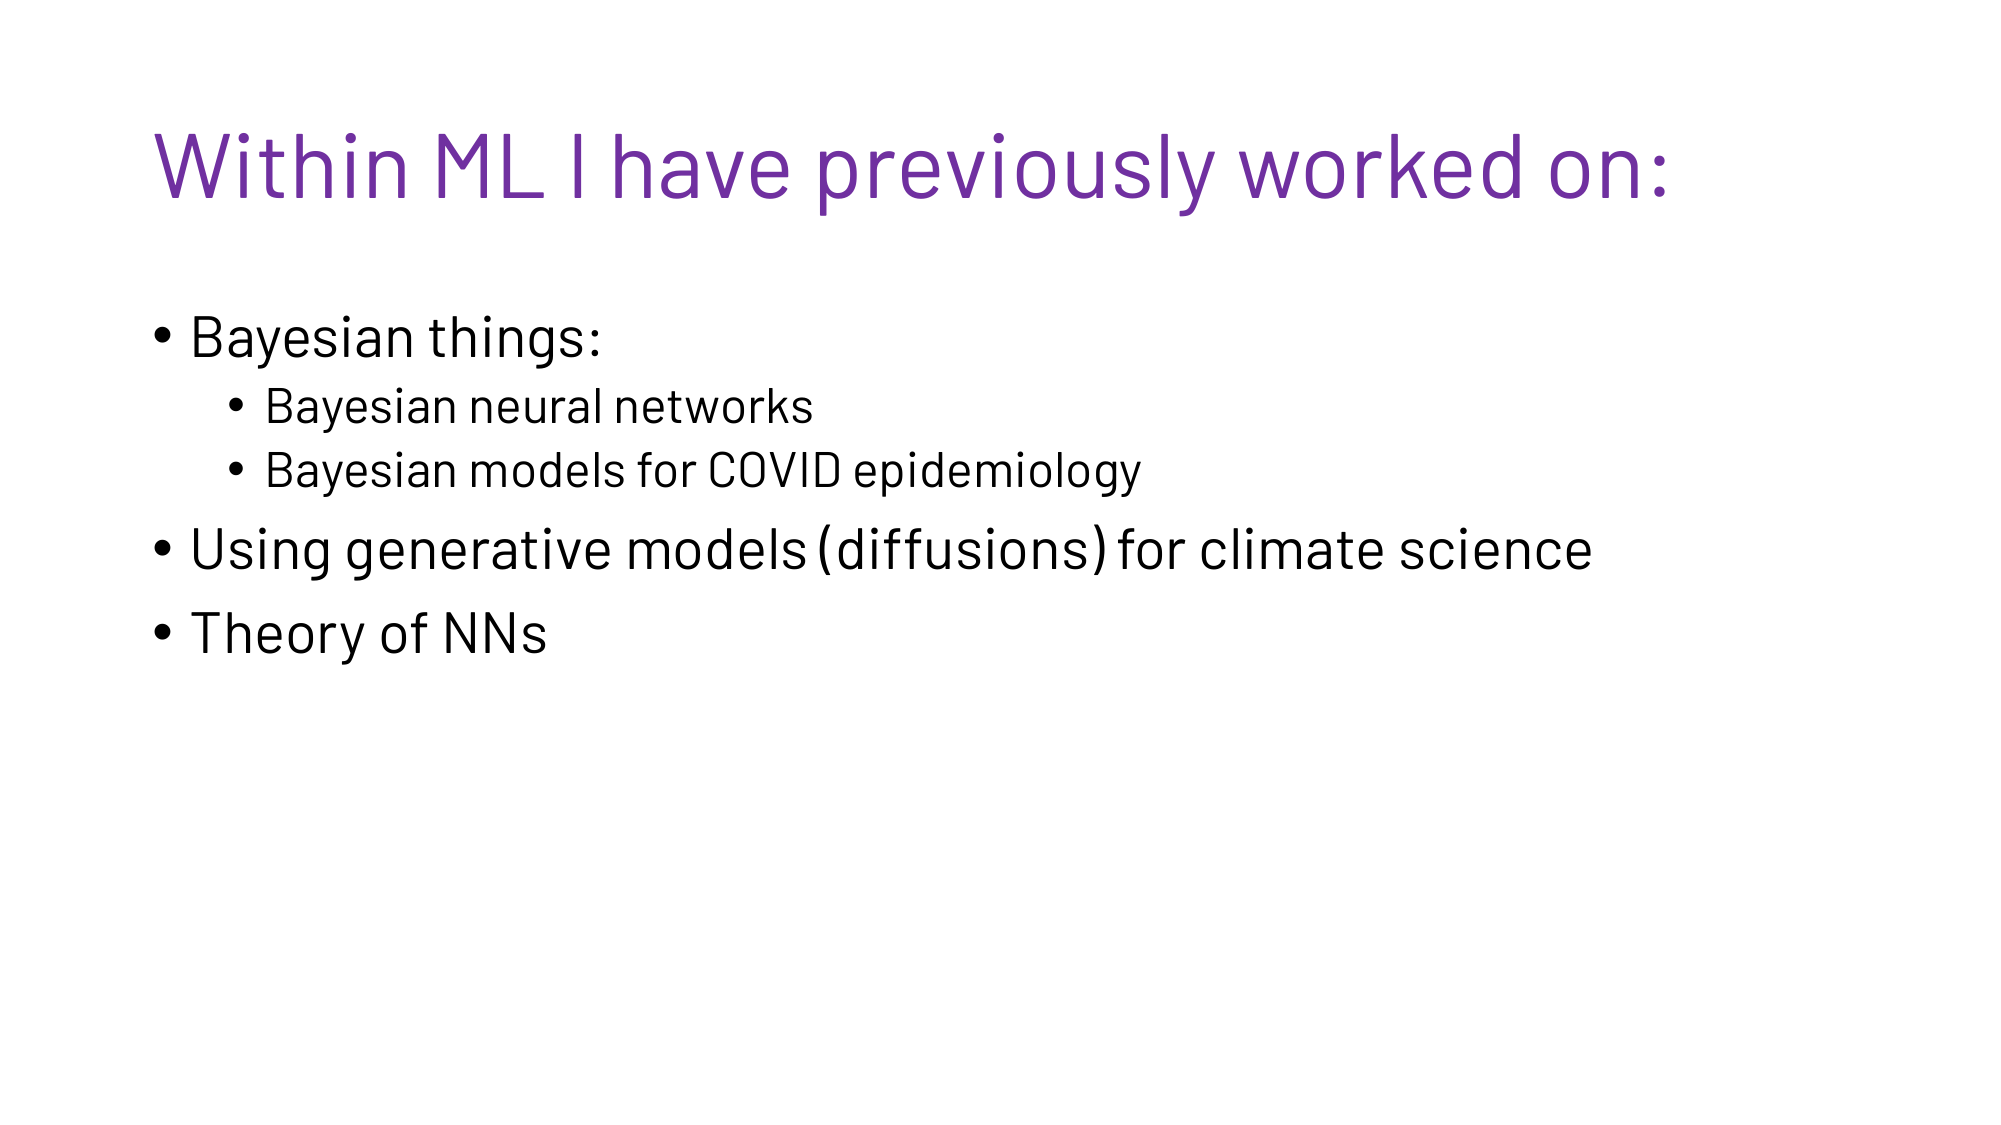

# Within ML I have previously worked on:
Bayesian things:
Bayesian neural networks
Bayesian models for COVID epidemiology
Using generative models (diffusions) for climate science
Theory of NNs